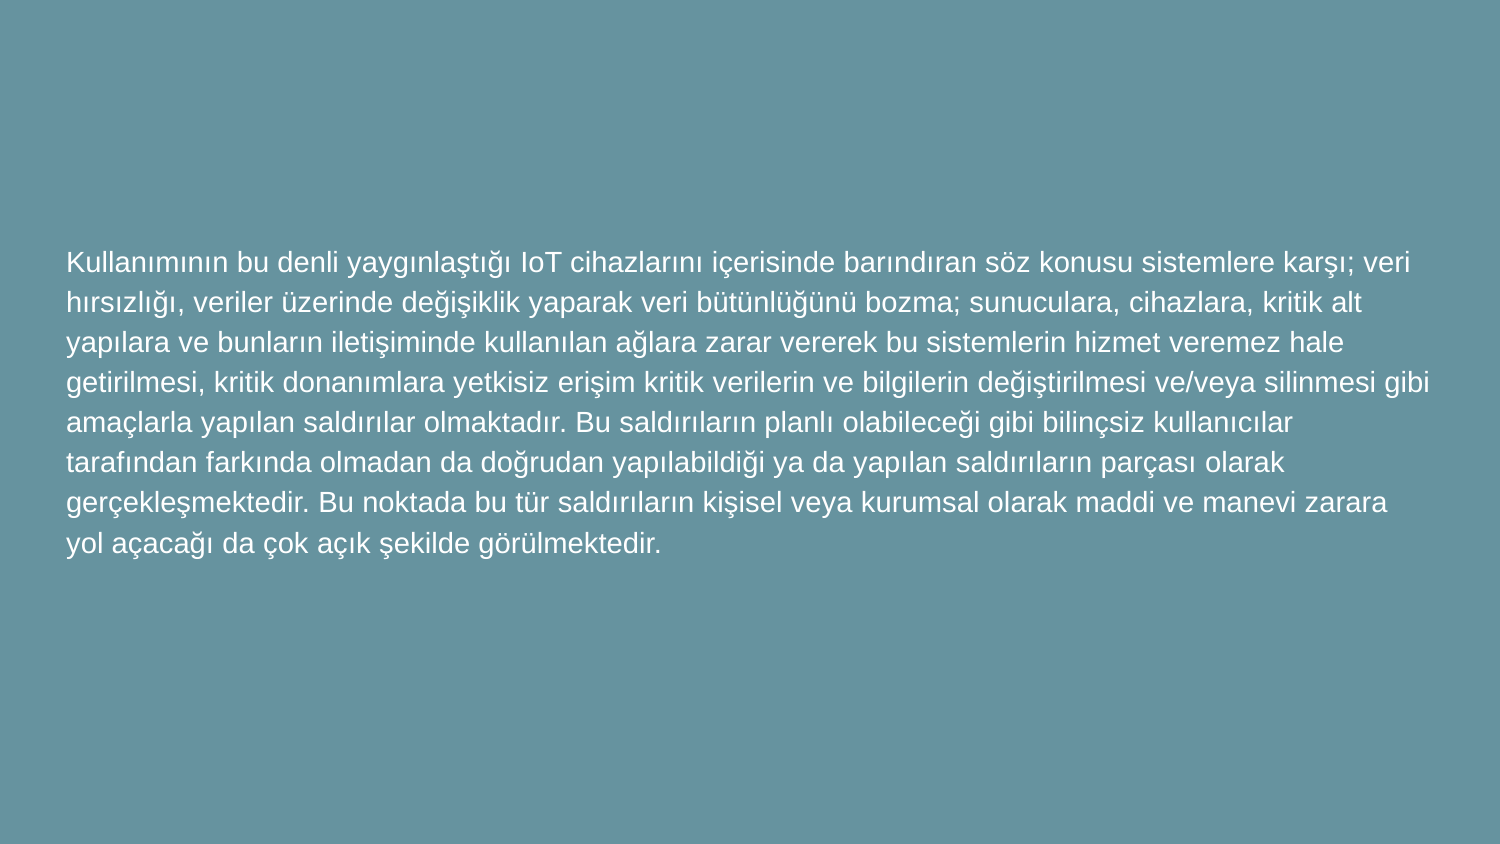

#

Kullanımının bu denli yaygınlaştığı IoT cihazlarını içerisinde barındıran söz konusu sistemlere karşı; veri hırsızlığı, veriler üzerinde değişiklik yaparak veri bütünlüğünü bozma; sunuculara, cihazlara, kritik alt yapılara ve bunların iletişiminde kullanılan ağlara zarar vererek bu sistemlerin hizmet veremez hale getirilmesi, kritik donanımlara yetkisiz erişim kritik verilerin ve bilgilerin değiştirilmesi ve/veya silinmesi gibi amaçlarla yapılan saldırılar olmaktadır. Bu saldırıların planlı olabileceği gibi bilinçsiz kullanıcılar tarafından farkında olmadan da doğrudan yapılabildiği ya da yapılan saldırıların parçası olarak gerçekleşmektedir. Bu noktada bu tür saldırıların kişisel veya kurumsal olarak maddi ve manevi zarara yol açacağı da çok açık şekilde görülmektedir.